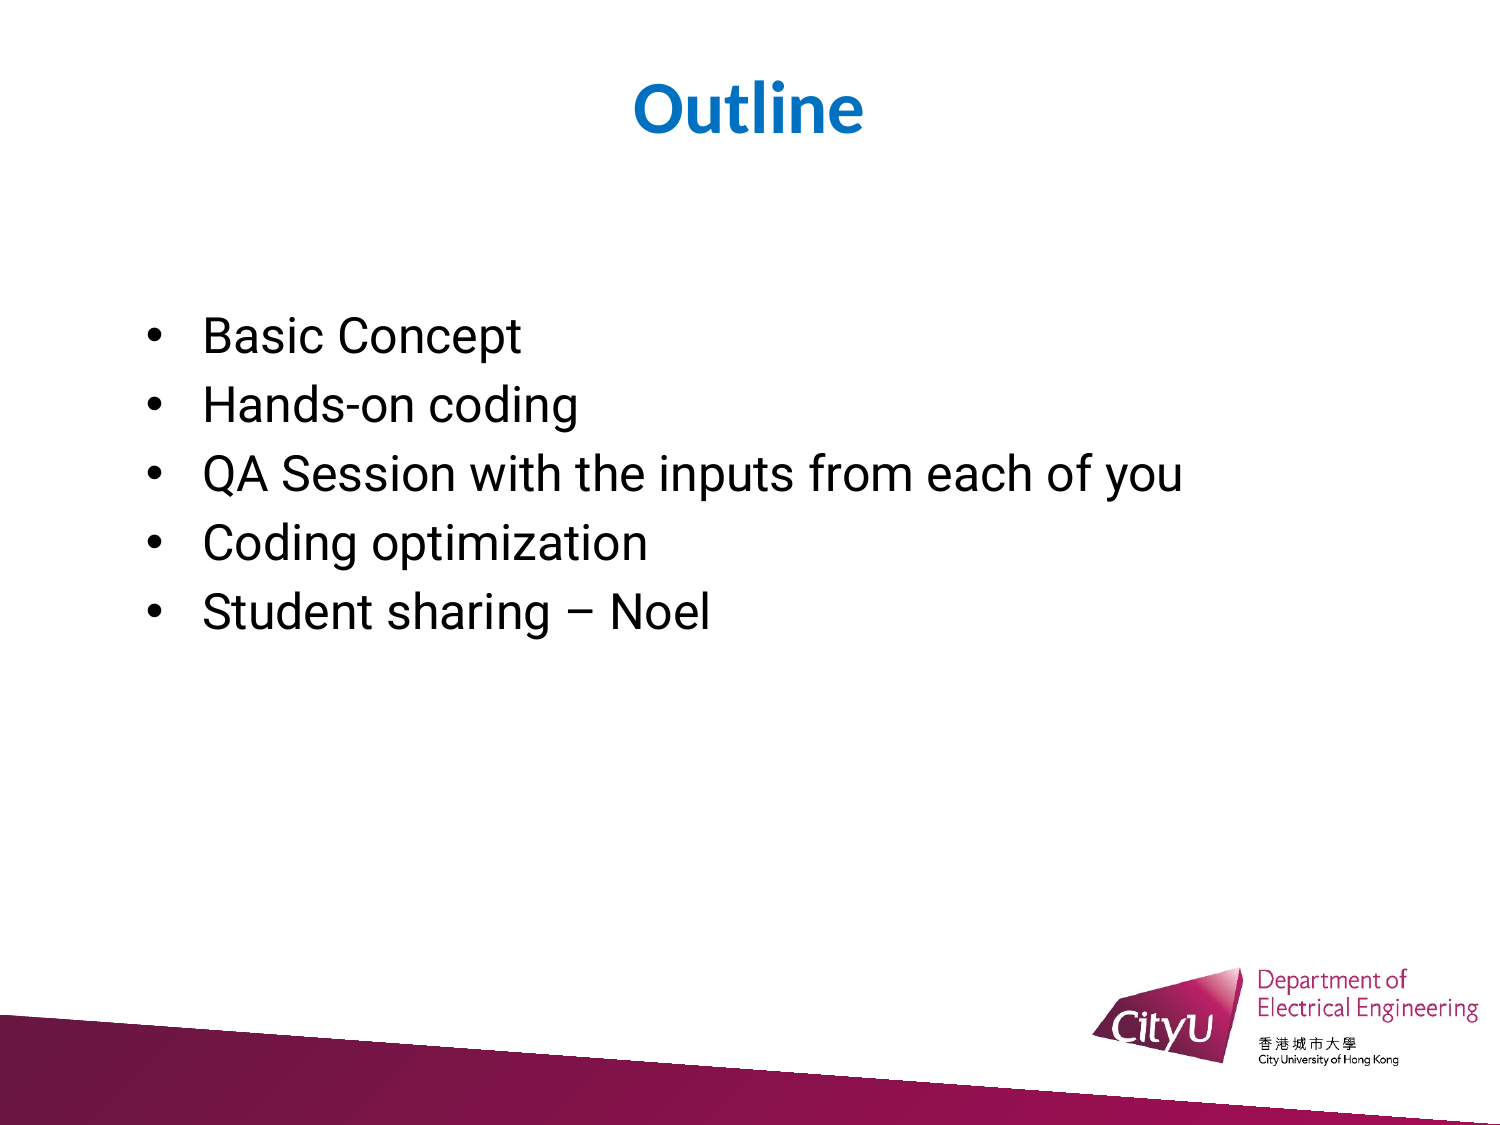

Outline

Basic Concept
Hands-on coding
QA Session with the inputs from each of you
Coding optimization
Student sharing – Noel